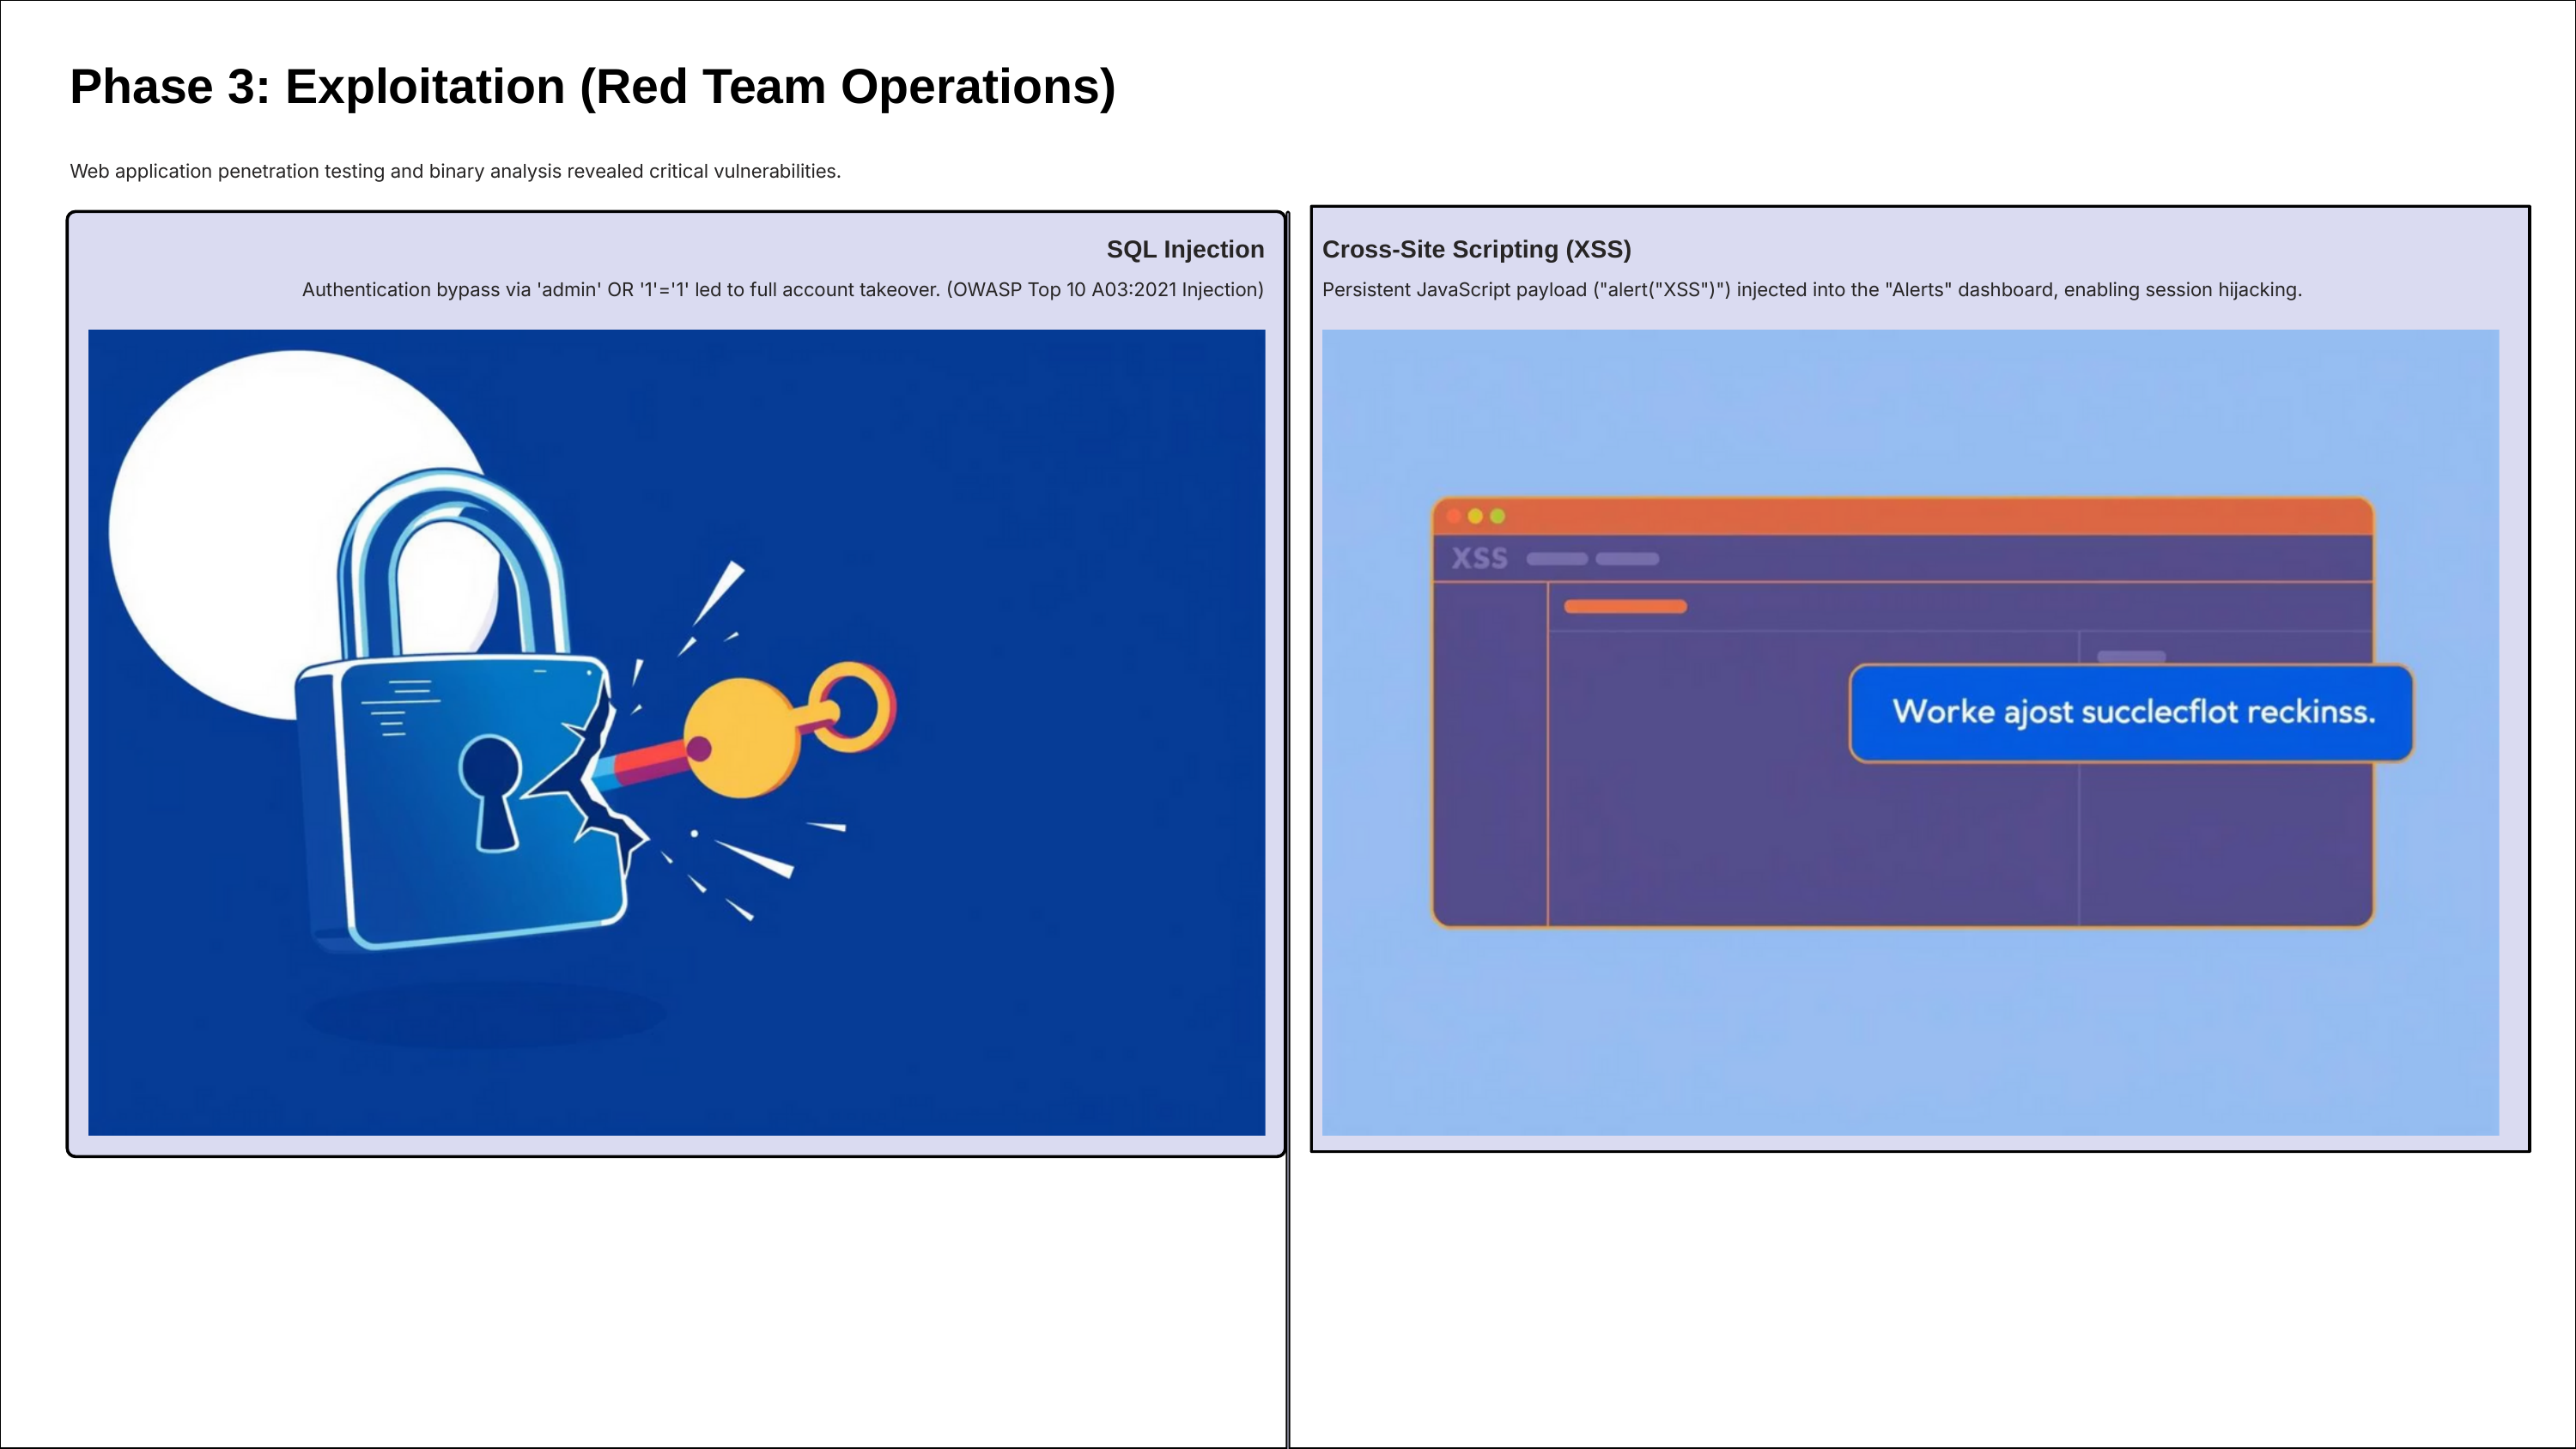

Phase 3: Exploitation (Red Team Operations)
Web application penetration testing and binary analysis revealed critical vulnerabilities.

SQL Injection
Cross-Site Scripting (XSS)
Authentication bypass via 'admin' OR '1'='1' led to full account takeover. (OWASP Top 10 A03:2021 Injection)
Persistent JavaScript payload ("alert("XSS")") injected into the "Alerts" dashboard, enabling session hijacking.

Buffer Overflow
Exploited vulnerable strcpy() in a C-based backend service, causing a Segmentation Fault and Denial of Service. (CWE-121)